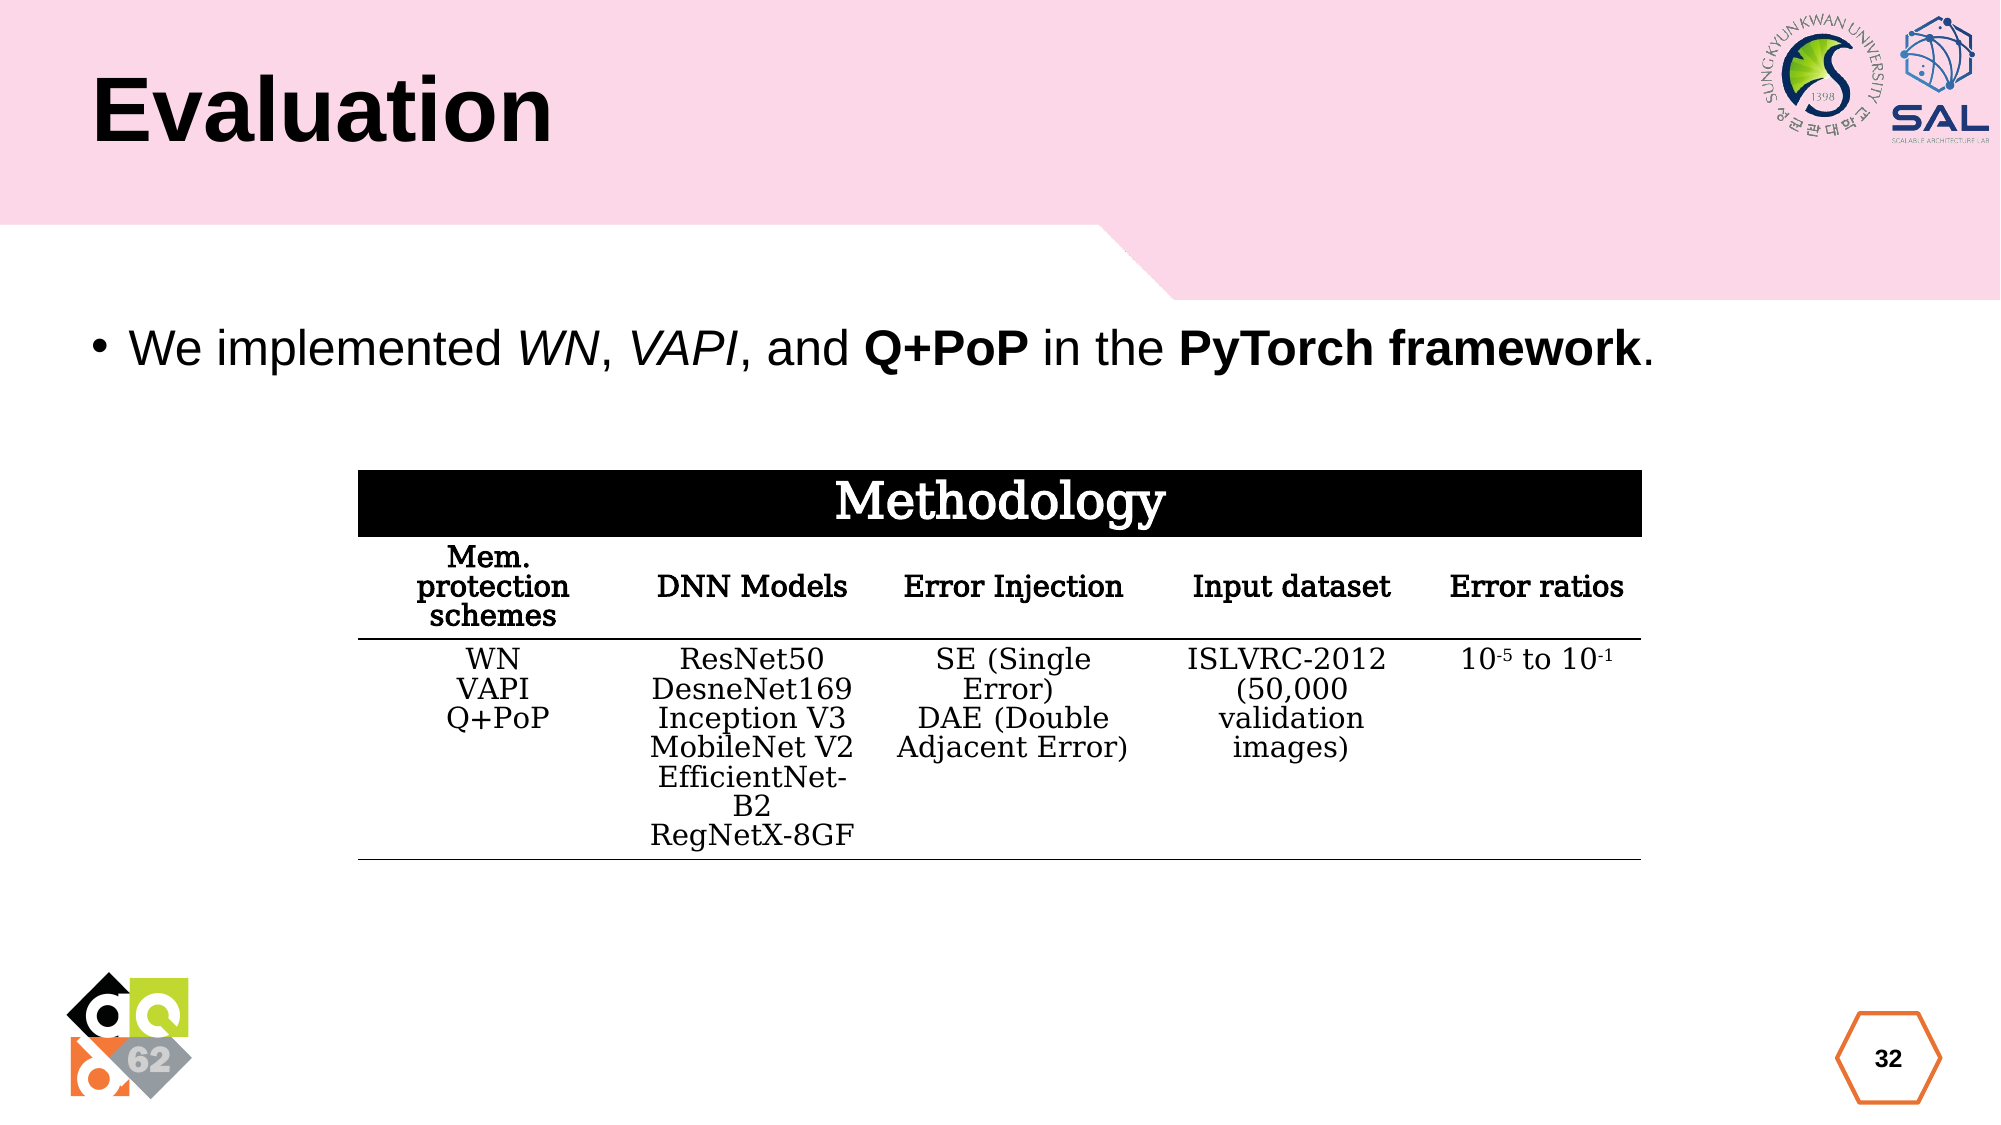

# Evaluation
We implemented WN, VAPI, and Q+PoP in the PyTorch framework.

| Methodology |  |  |  |  |
| --- | --- | --- | --- | --- |
| Mem. protection schemes | DNN Models | Error Injection | Input dataset | Error ratios |
| WN VAPI Q+PoP | ResNet50 DesneNet169 Inception V3 MobileNet V2 EfficientNet-B2 RegNetX-8GF | SE (Single Error) DAE (Double Adjacent Error) | ISLVRC-2012 (50,000 validation images) | 10-5 to 10-1 |
32